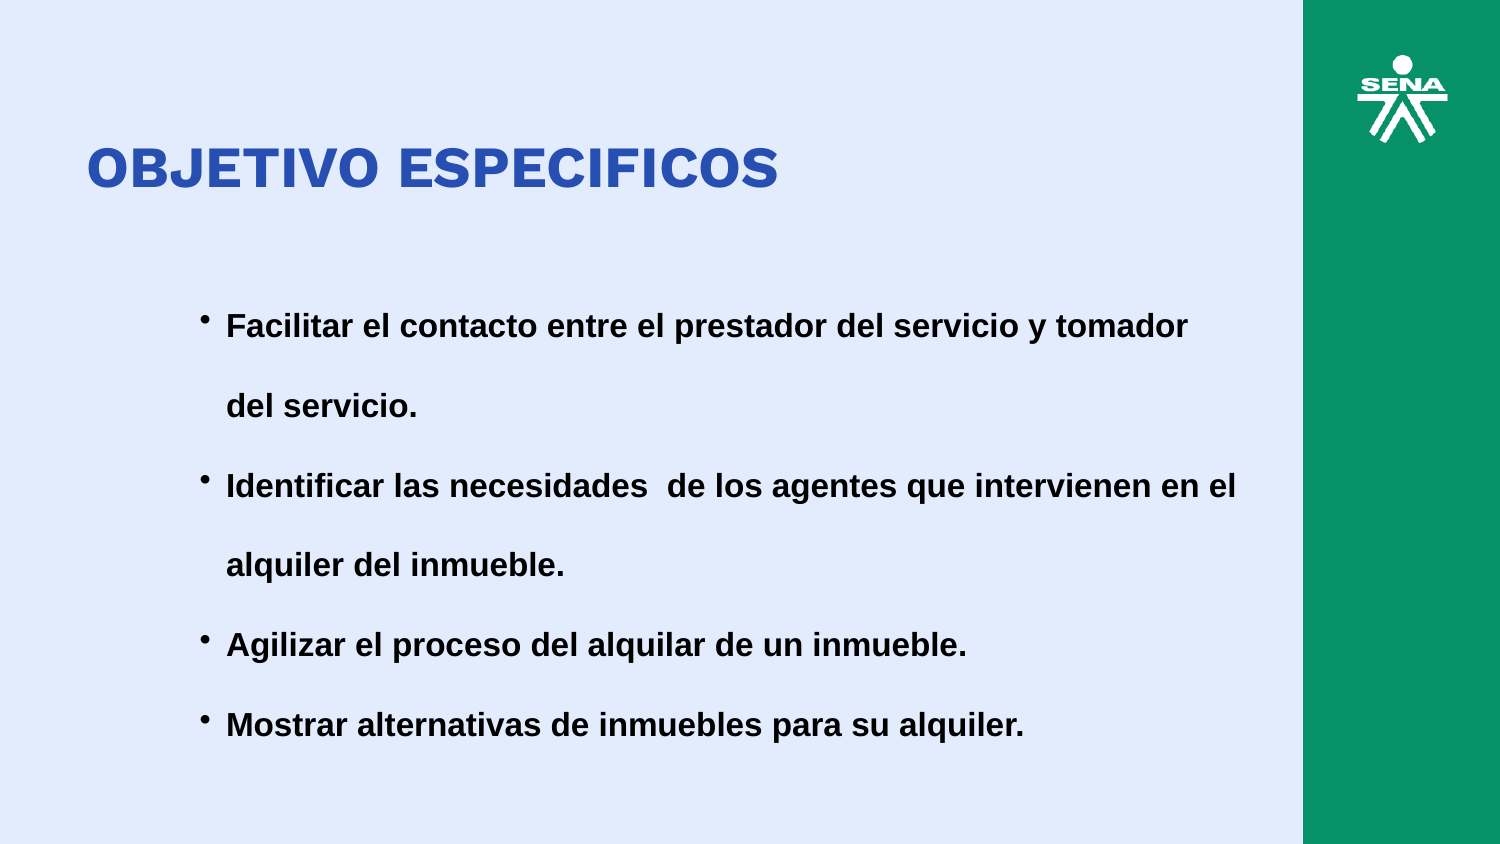

OBJETIVO ESPECIFICOS
Facilitar el contacto entre el prestador del servicio y tomador del servicio.
Identificar las necesidades  de los agentes que intervienen en el alquiler del inmueble.
Agilizar el proceso del alquilar de un inmueble.
Mostrar alternativas de inmuebles para su alquiler.